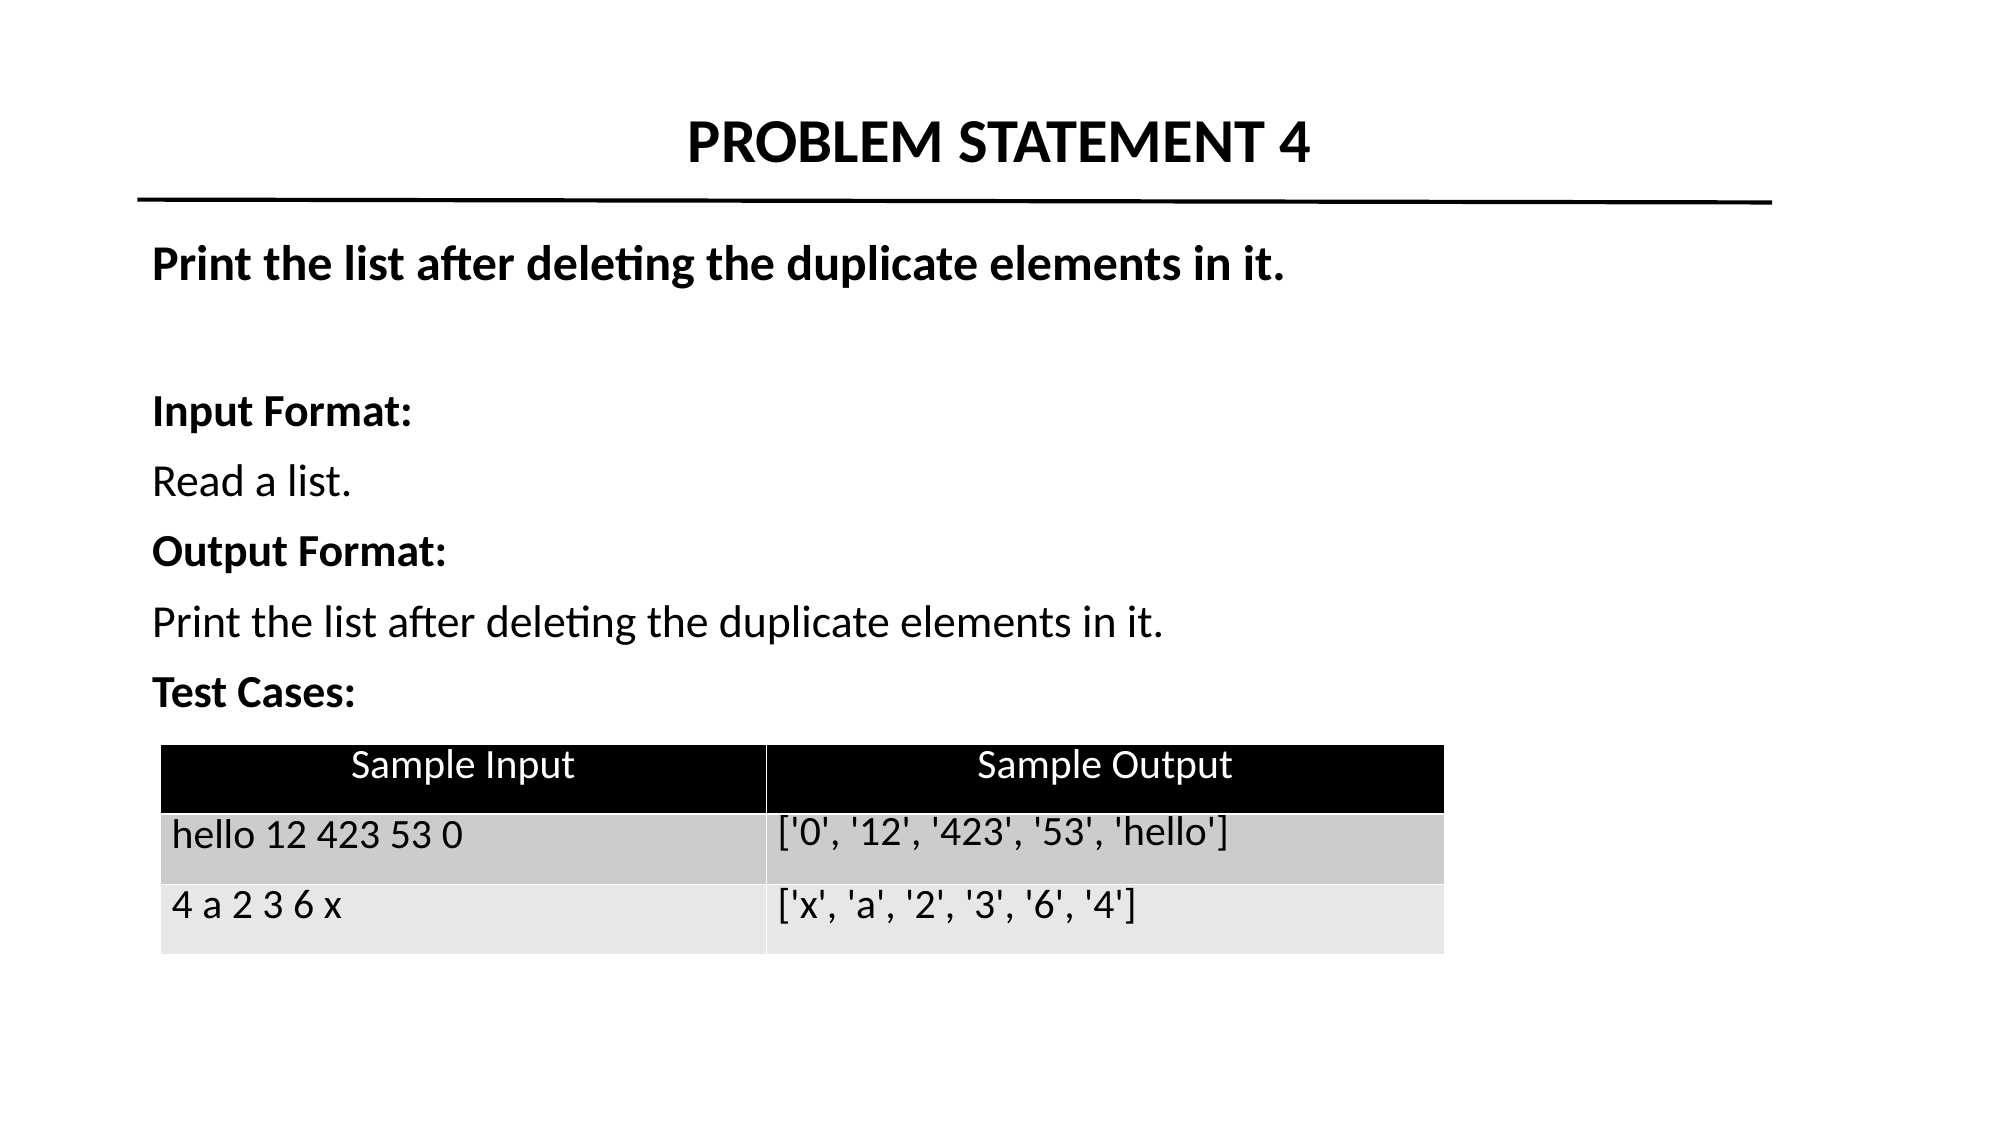

PROBLEM STATEMENT 4
Print the list after deleting the duplicate elements in it.

Input Format:
Read a list.
Output Format:
Print the list after deleting the duplicate elements in it.
Test Cases:

| Sample Input | Sample Output |
| --- | --- |
| hello 12 423 53 0 | ['0', '12', '423', '53', 'hello'] |
| 4 a 2 3 6 x | ['x', 'a', '2', '3', '6', '4'] |